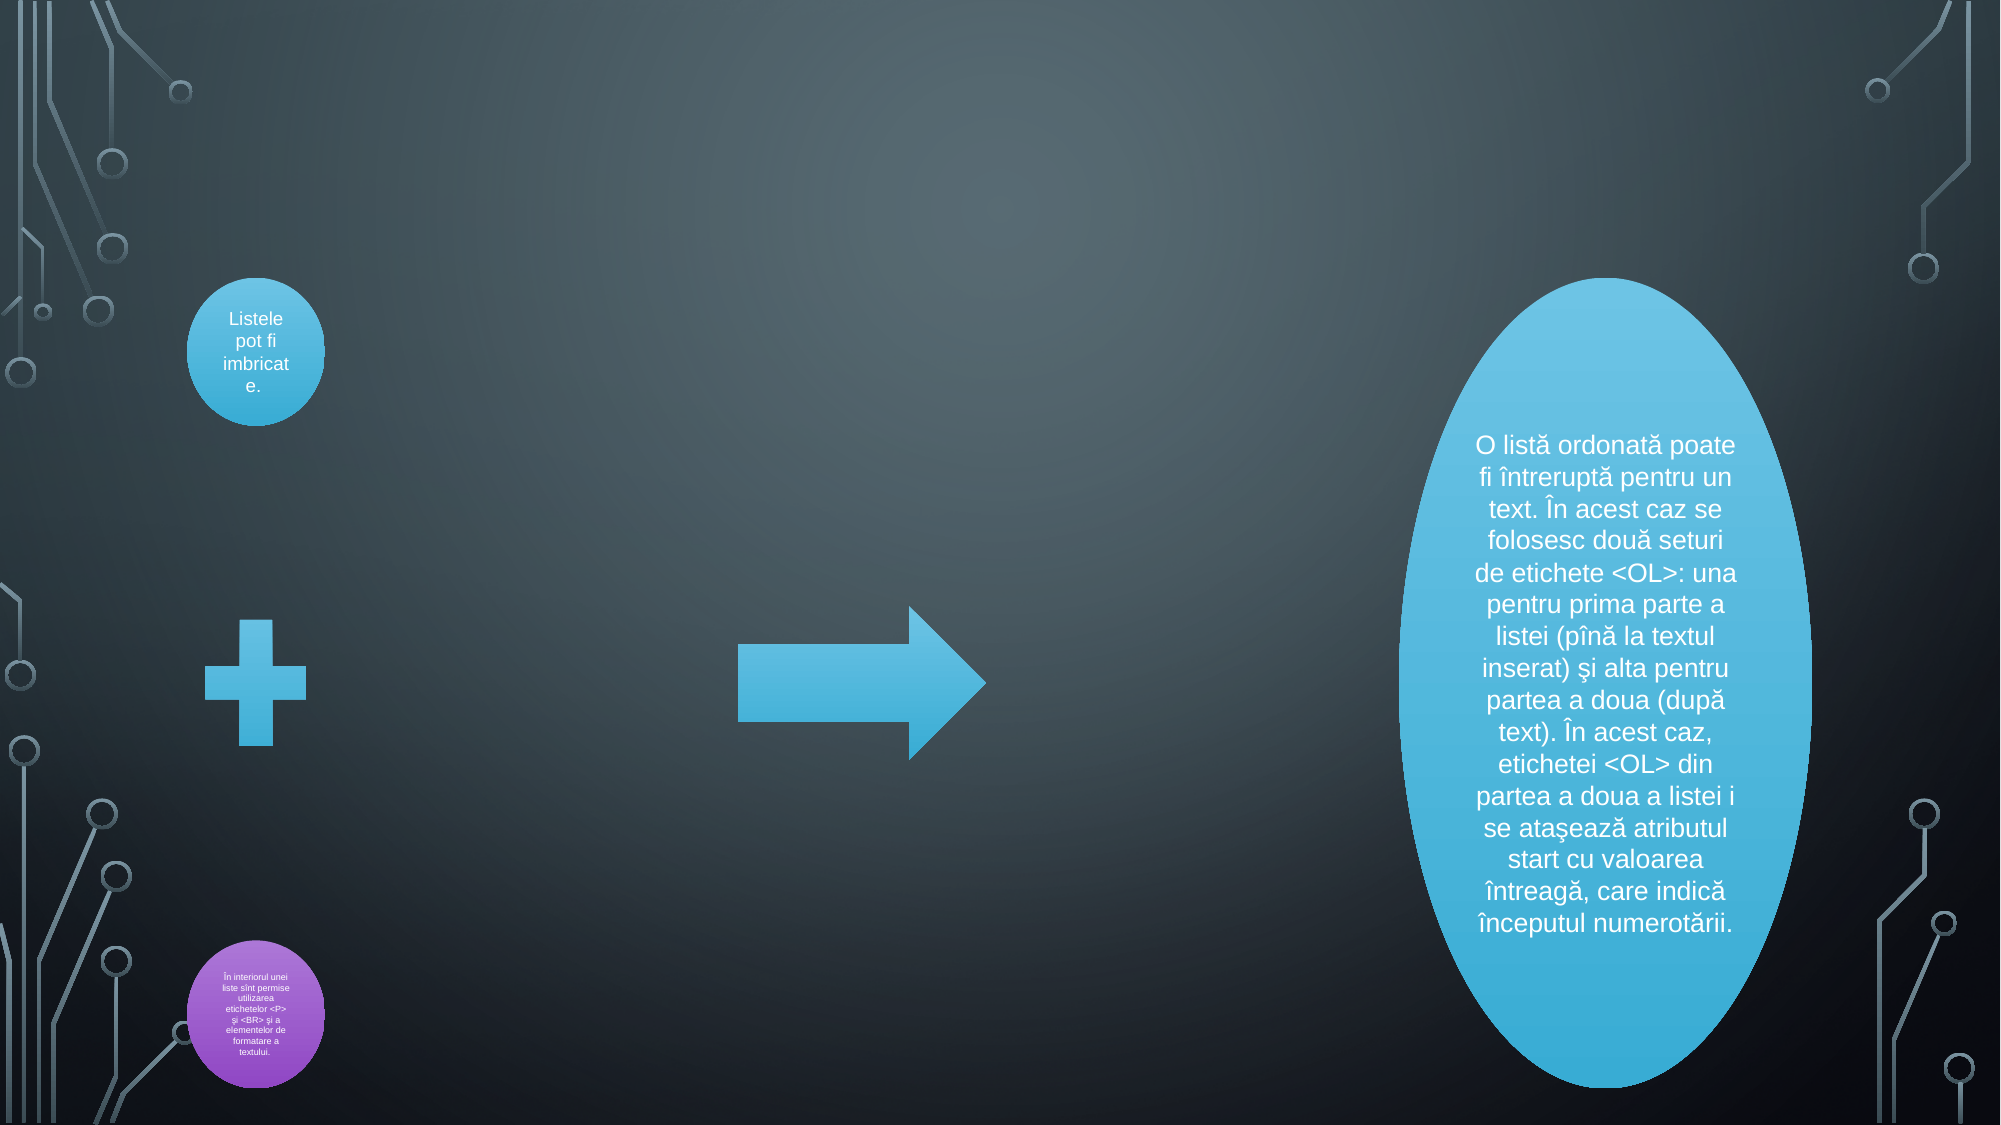

Listele pot fi imbricate.
În interiorul unei liste sînt permise utilizarea etichetelor <P> şi <BR> şi a elementelor de formatare a textului.
O listă ordonată poate fi întreruptă pentru un text. În acest caz se folosesc două seturi de etichete <OL>: una pentru prima parte a listei (pînă la textul inserat) şi alta pentru partea a doua (după text). În acest caz, etichetei <OL> din partea a doua a listei i se ataşează atributul start cu valoarea întreagă, care indică începutul numerotării.